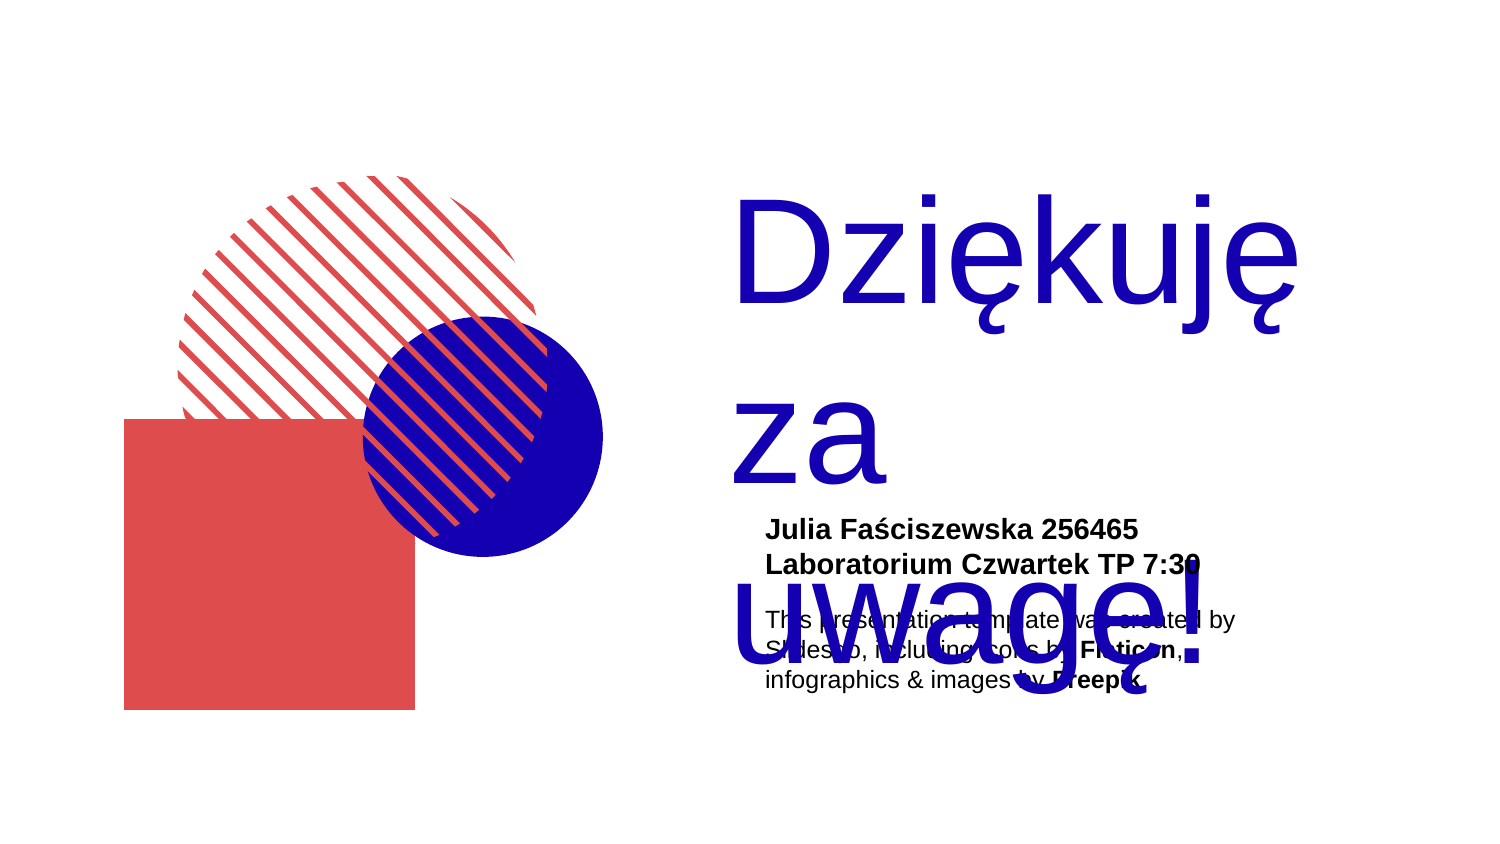

# Dziękuję za uwagę!
Julia Faściszewska 256465
Laboratorium Czwartek TP 7:30